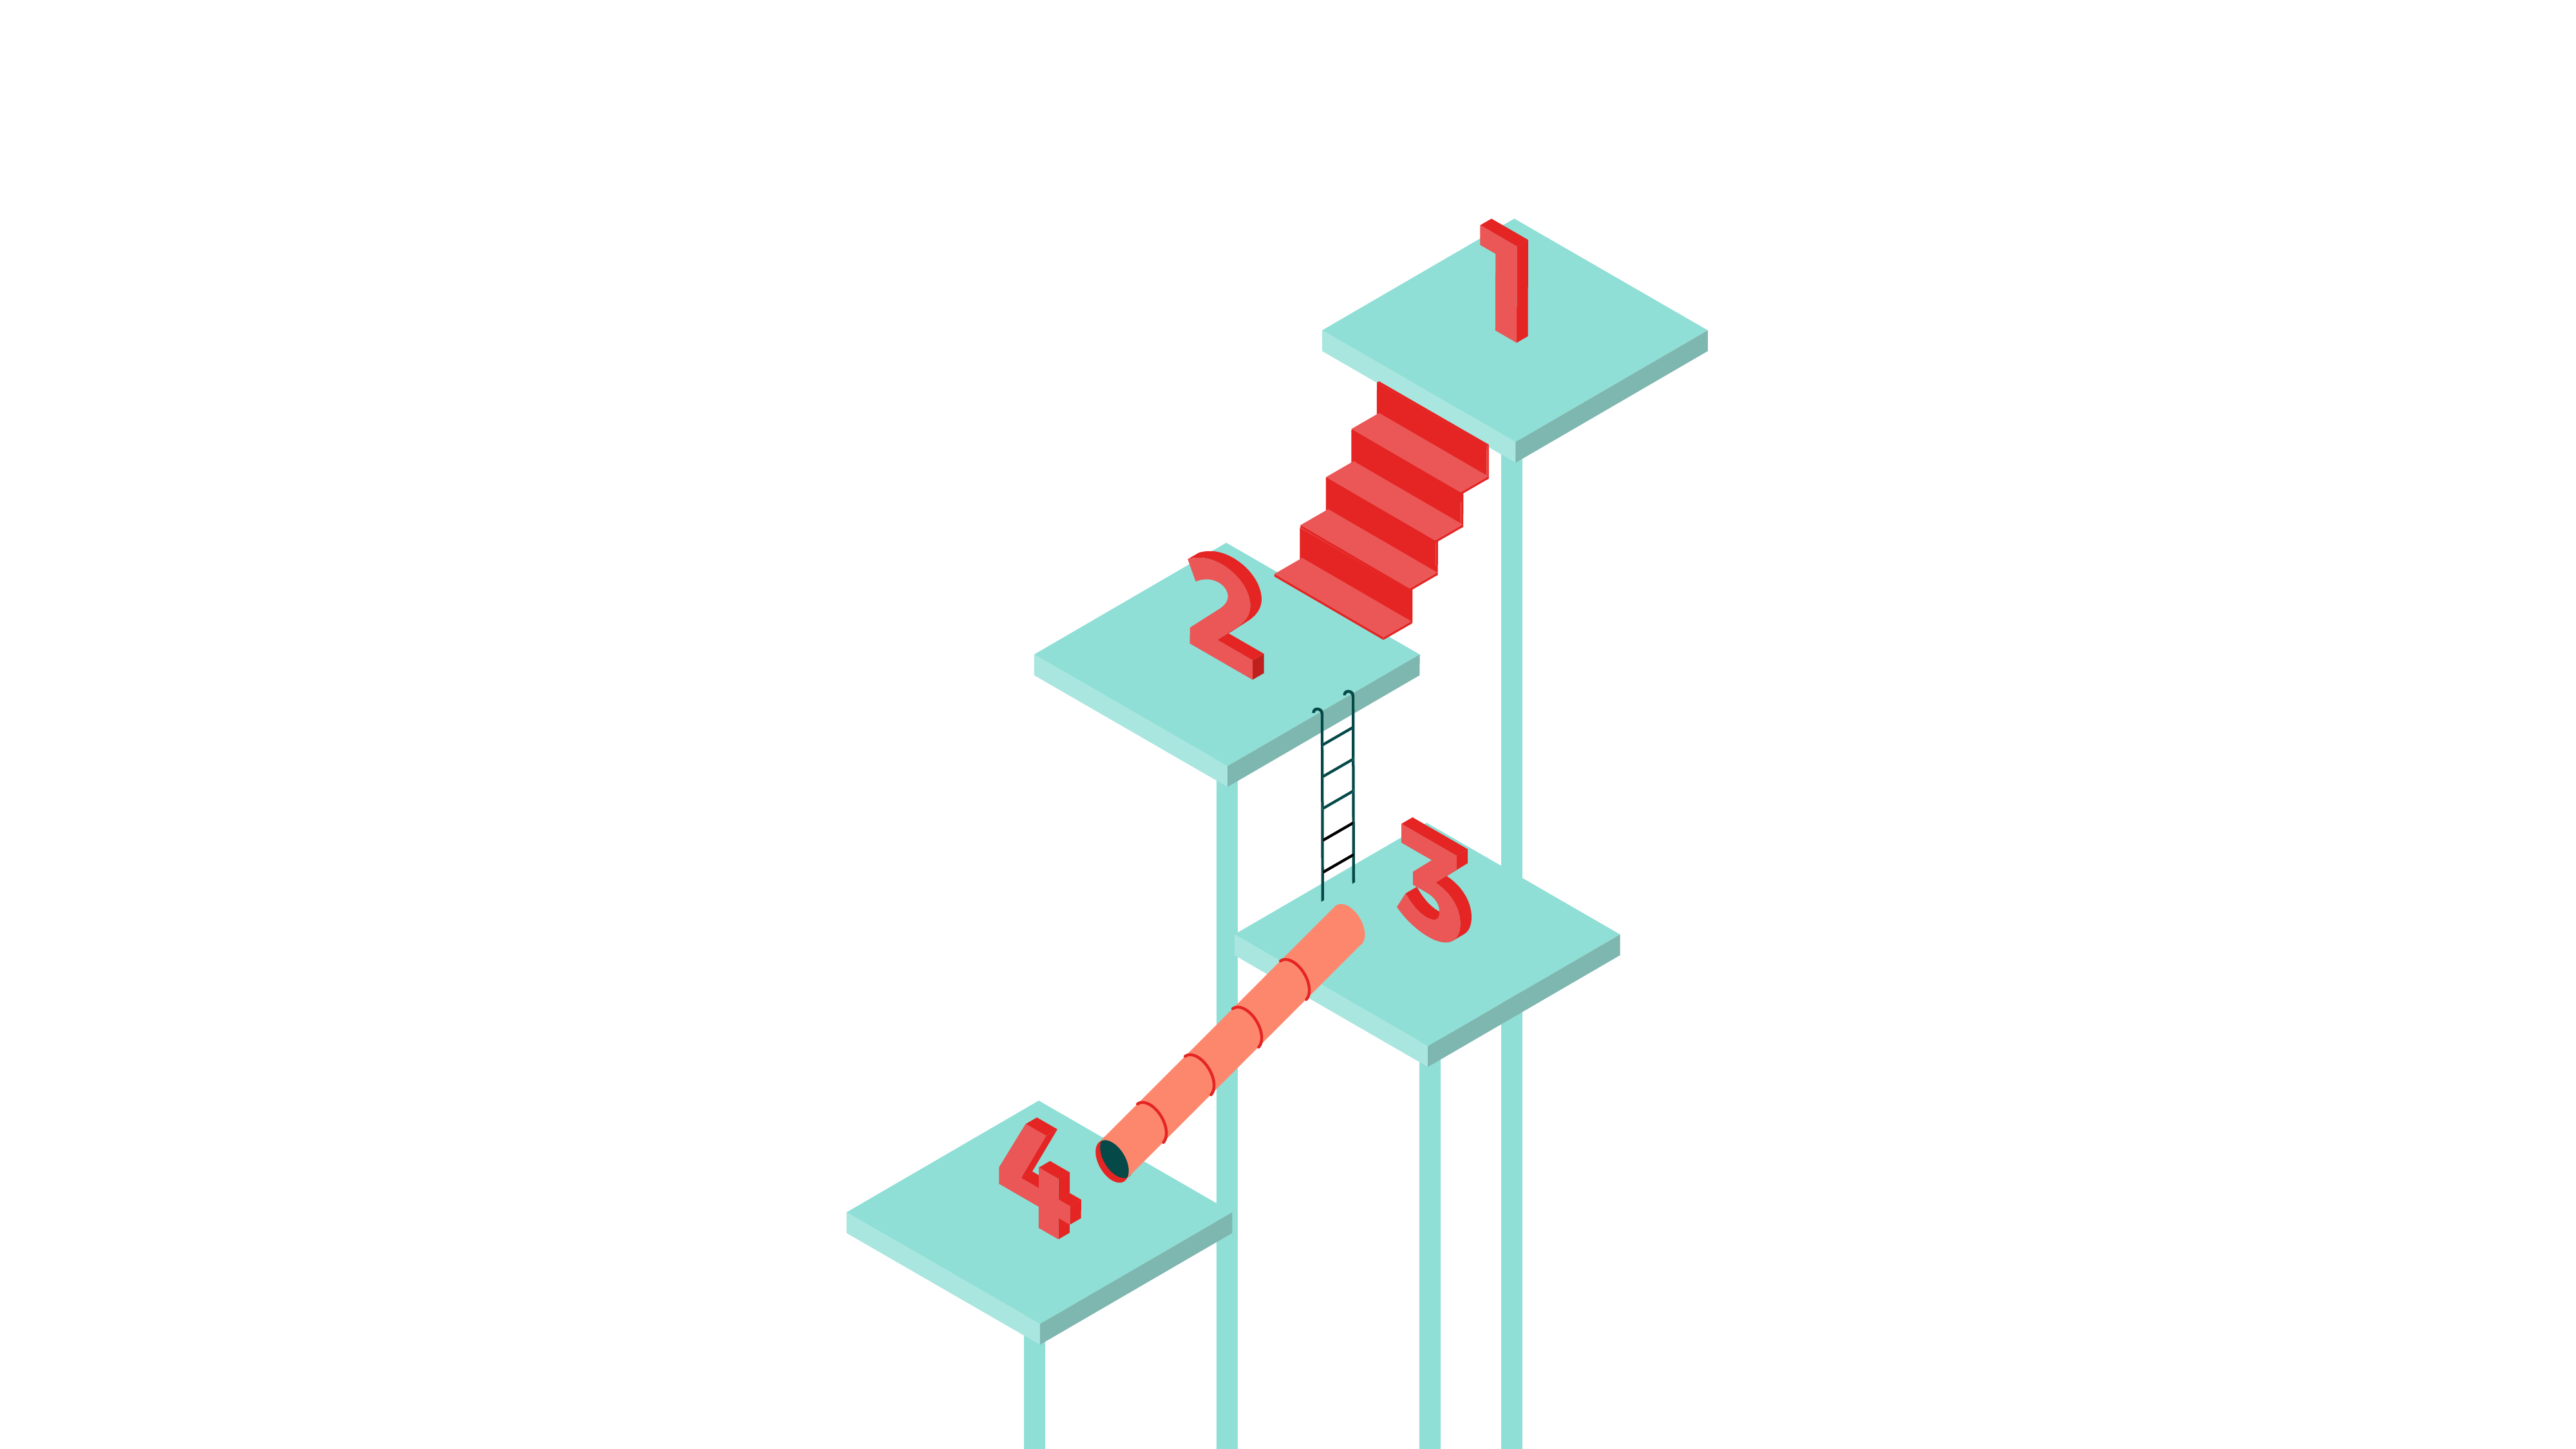

TIMING
Jupiter

Lorem Ipsum is simply dummy text of the printing and typesetting industry.
Mars
Lorem Ipsum is simply dummy text of the printing and typesetting industry.
Venus
Lorem Ipsum is simply dummy text of the printing and typesetting industry.
Saturn
Lorem Ipsum is simply dummy text of the printing and typesetting industry.